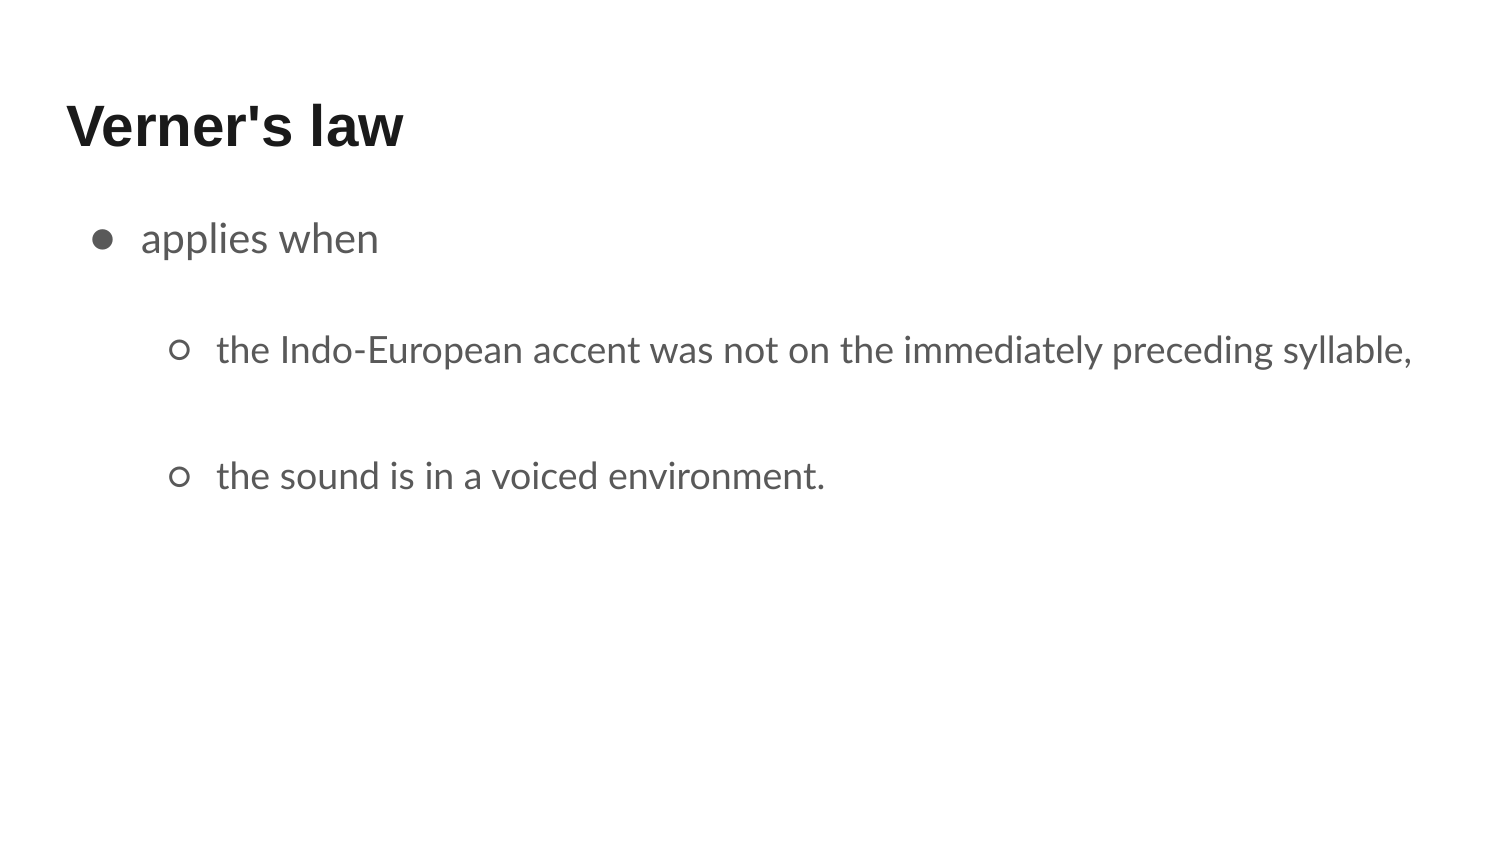

# Verner's law
applies when

the Indo-European accent was not on the immediately preceding syllable,

the sound is in a voiced environment.